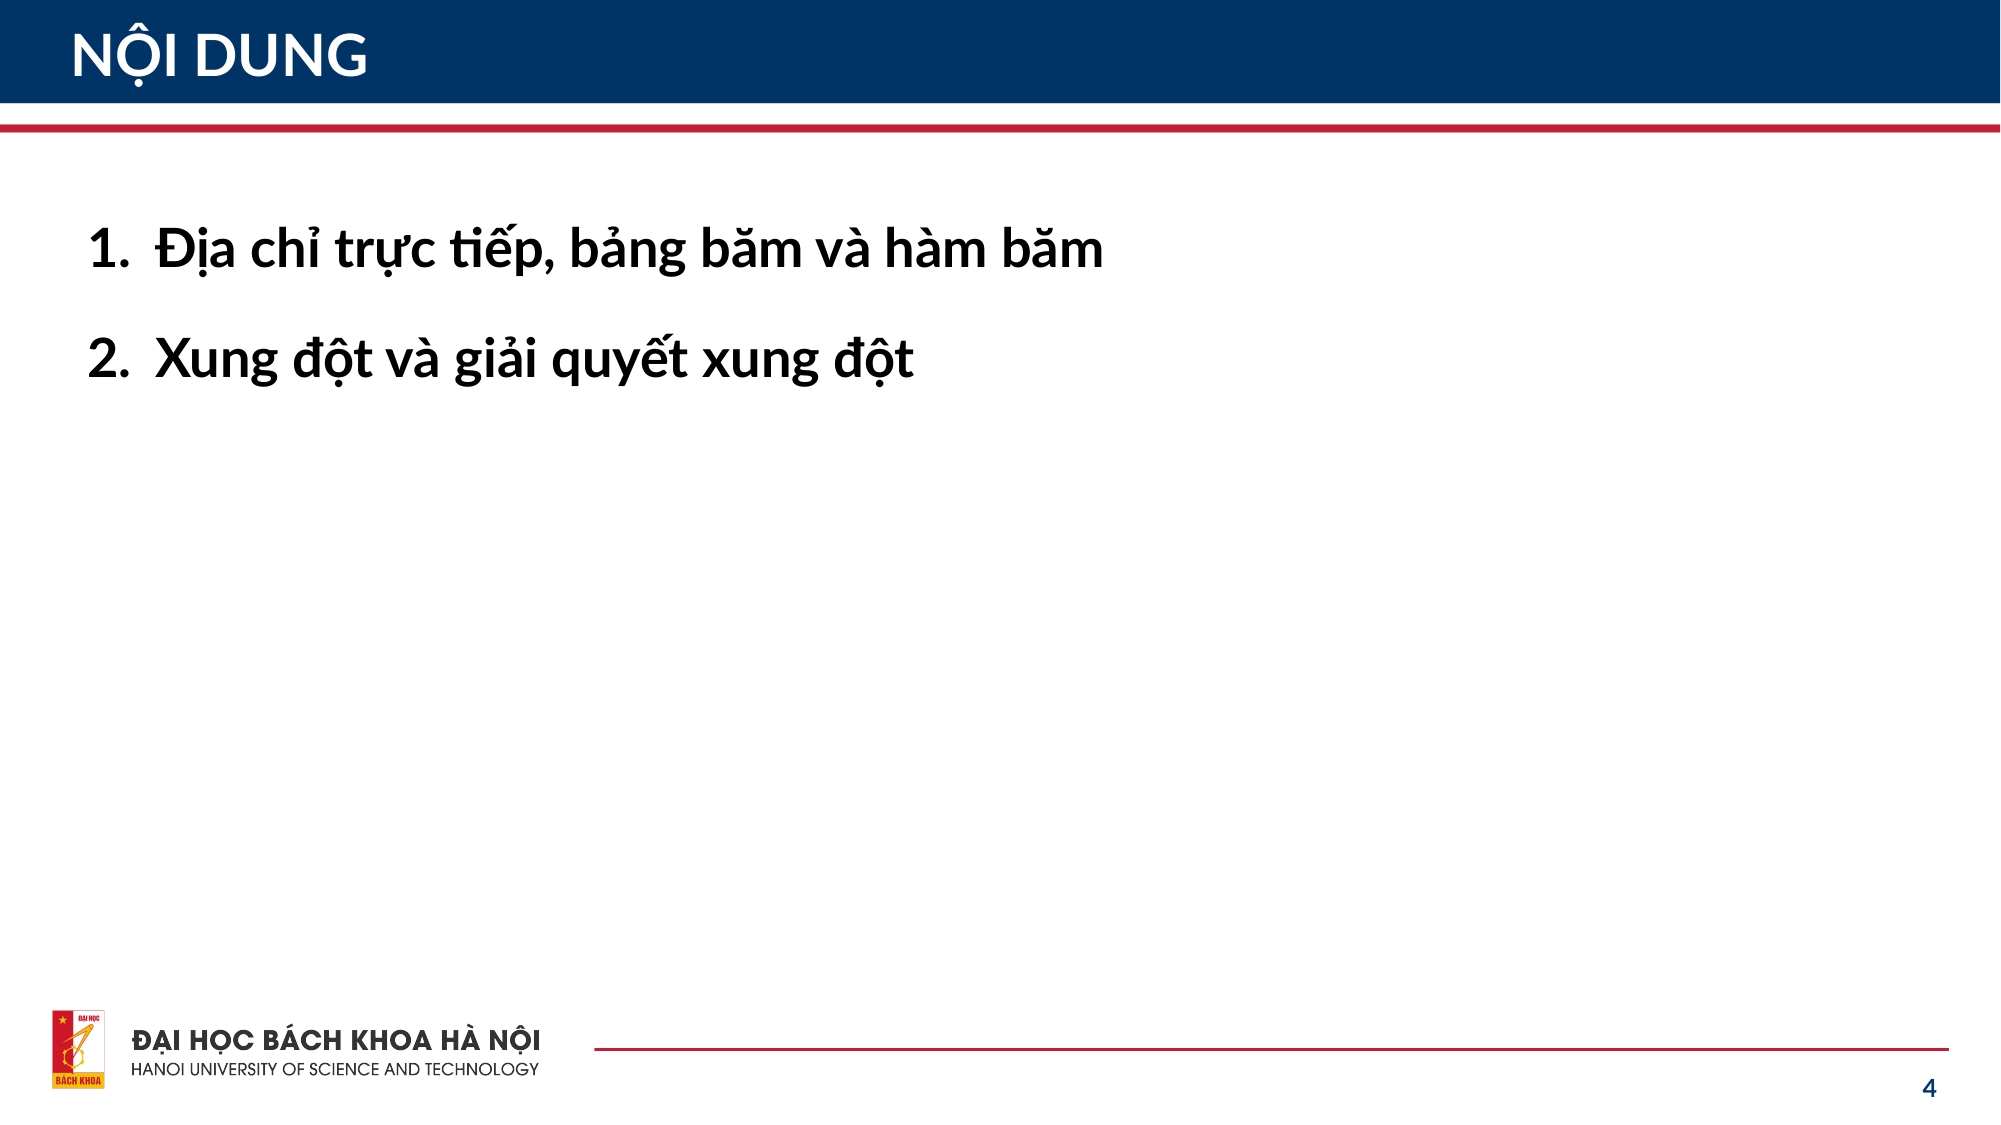

# NỘI DUNG
Địa chỉ trực tiếp, bảng băm và hàm băm
Xung đột và giải quyết xung đột

4